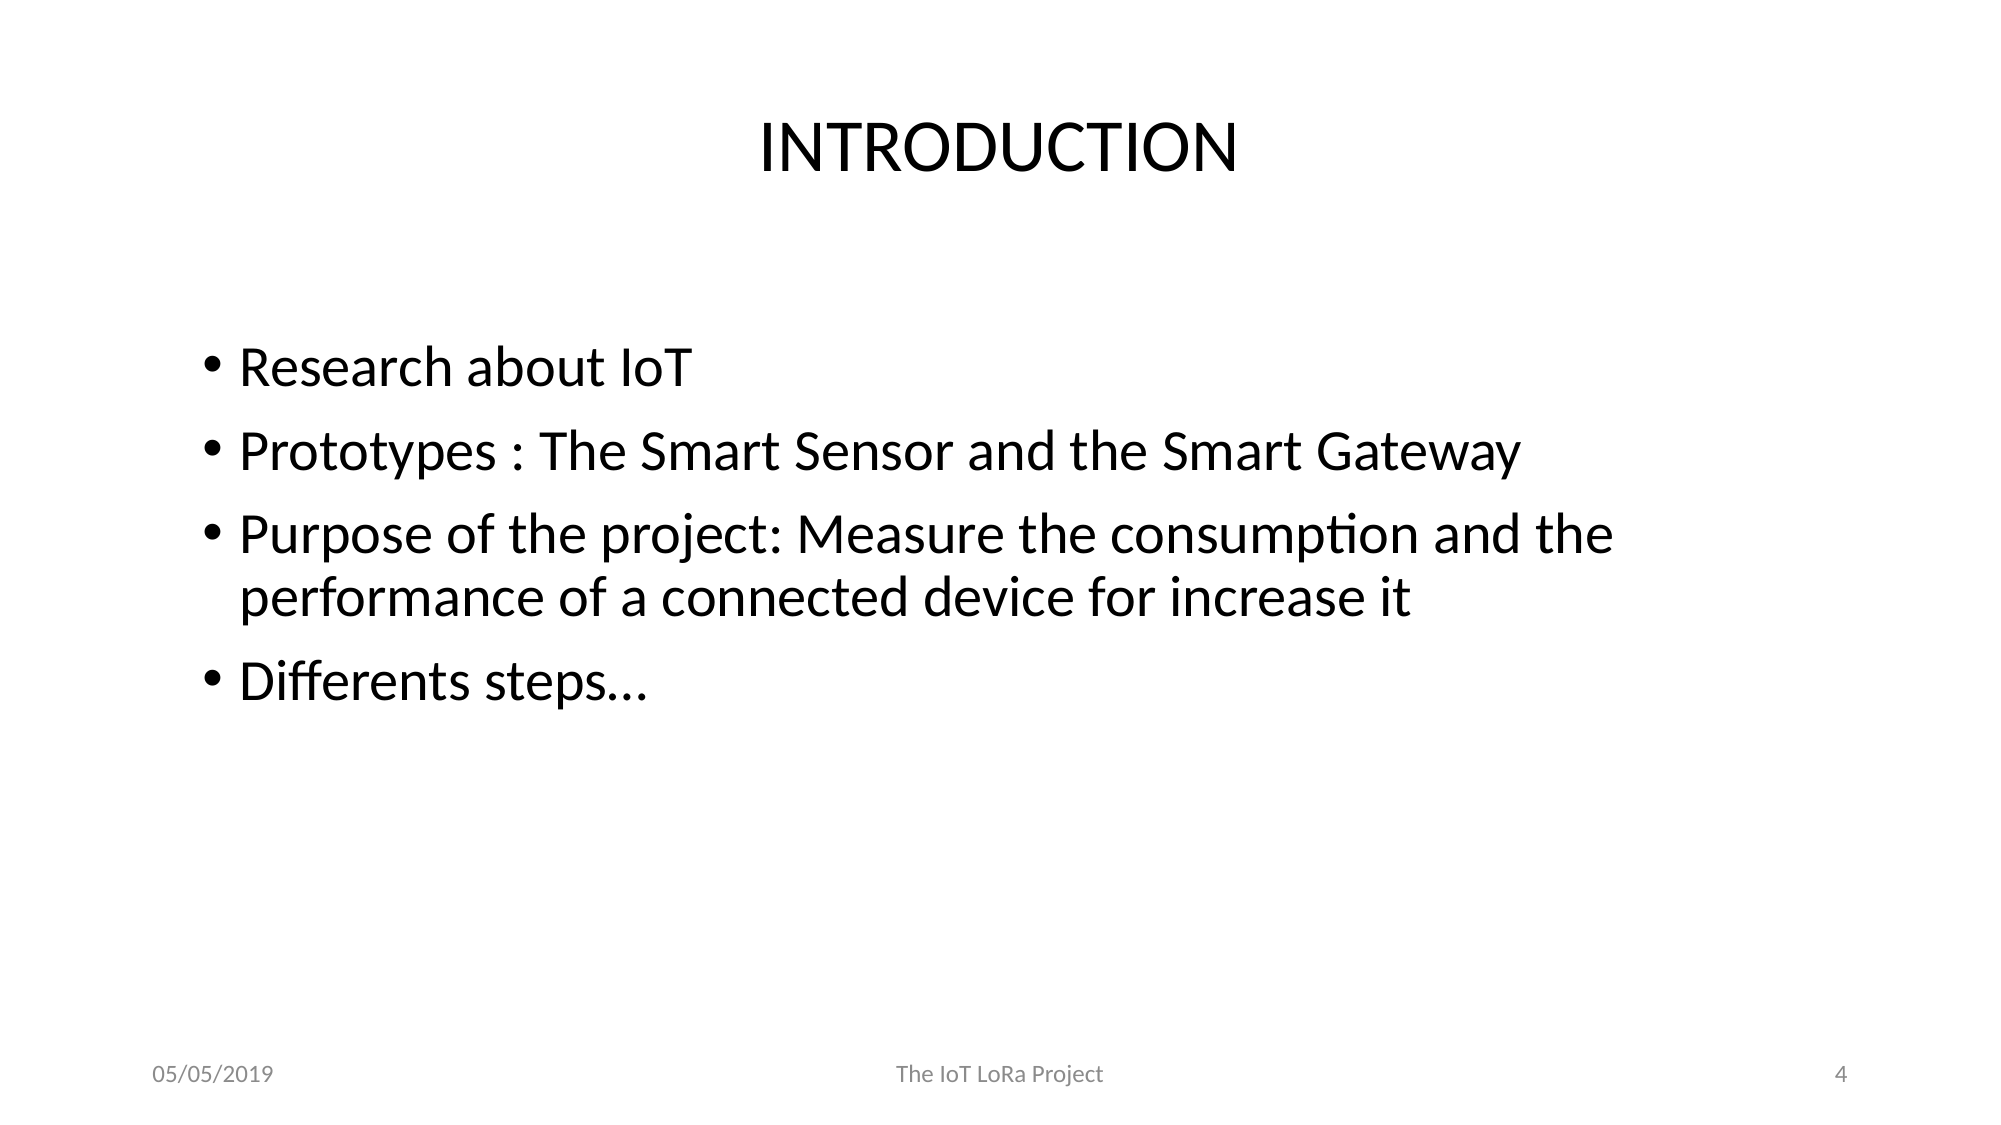

Introduction
Research about IoT
Prototypes : The Smart Sensor and the Smart Gateway
Purpose of the project: Measure the consumption and the performance of a connected device for increase it
Differents steps…

05/05/2019
The IoT LoRa Project
4